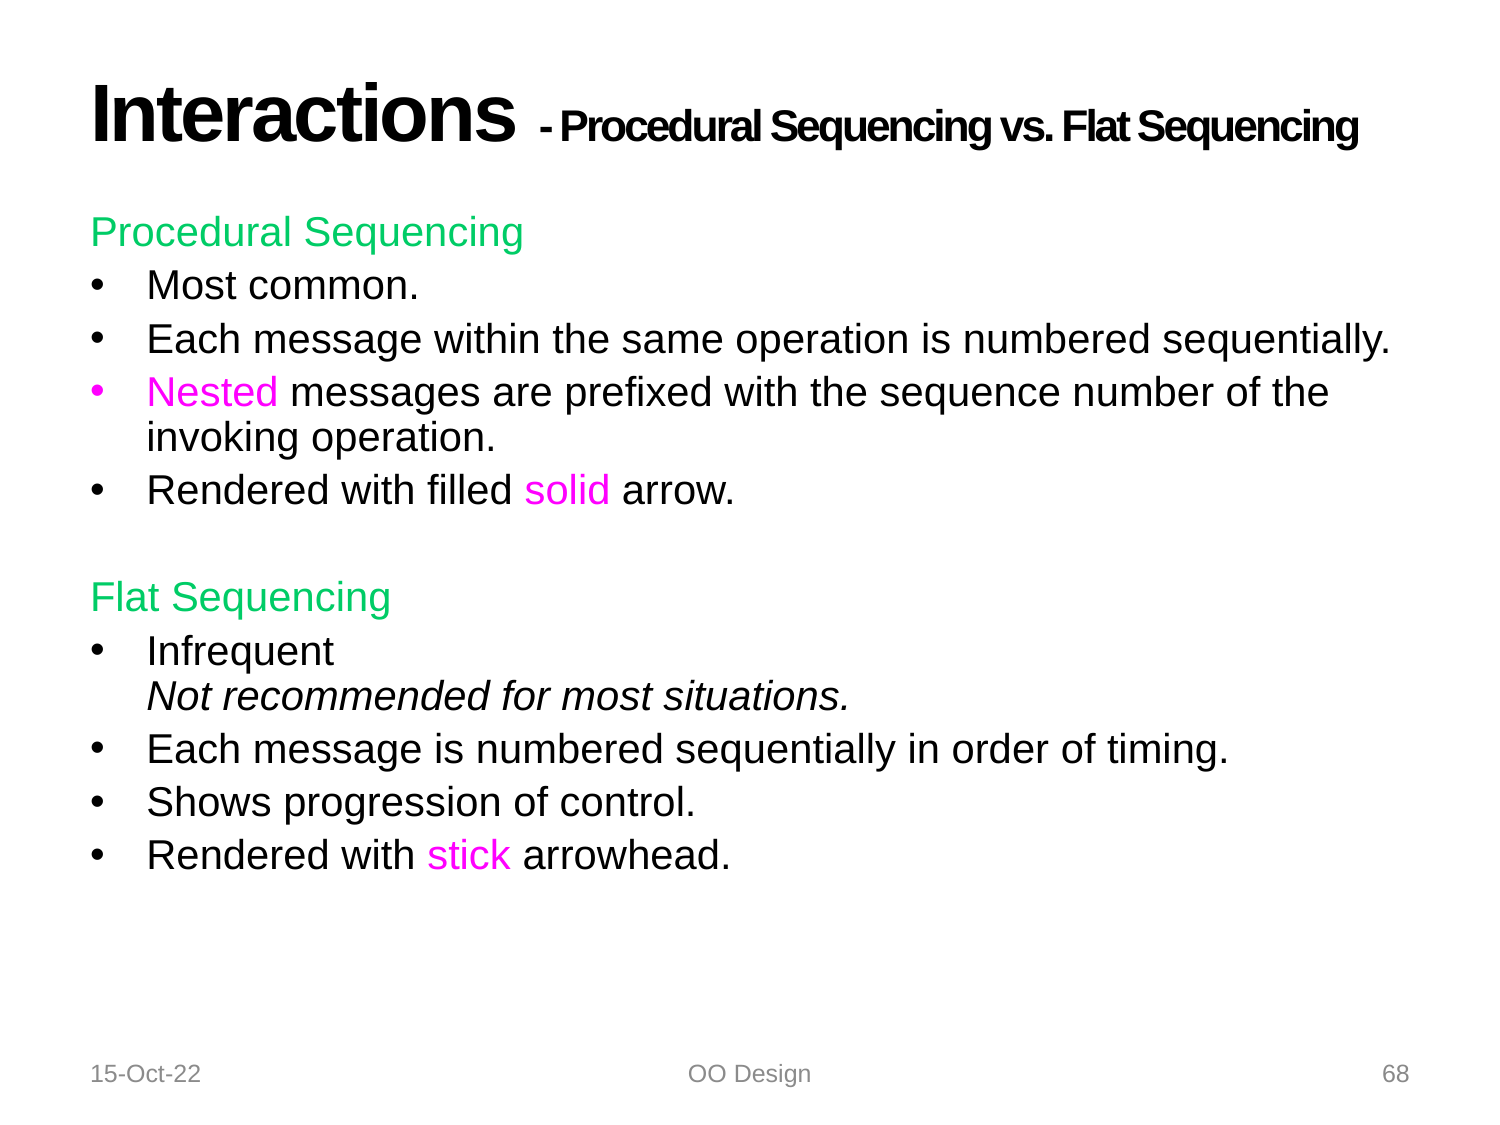

# Interactions - Procedural Sequencing vs. Flat Sequencing
Procedural Sequencing
Most common.
Each message within the same operation is numbered sequentially.
Nested messages are prefixed with the sequence number of the invoking operation.
Rendered with filled solid arrow.

Flat Sequencing
Infrequent
Not recommended for most situations.
Each message is numbered sequentially in order of timing.
Shows progression of control.
Rendered with stick arrowhead.

15-Oct-22
OO Design
68